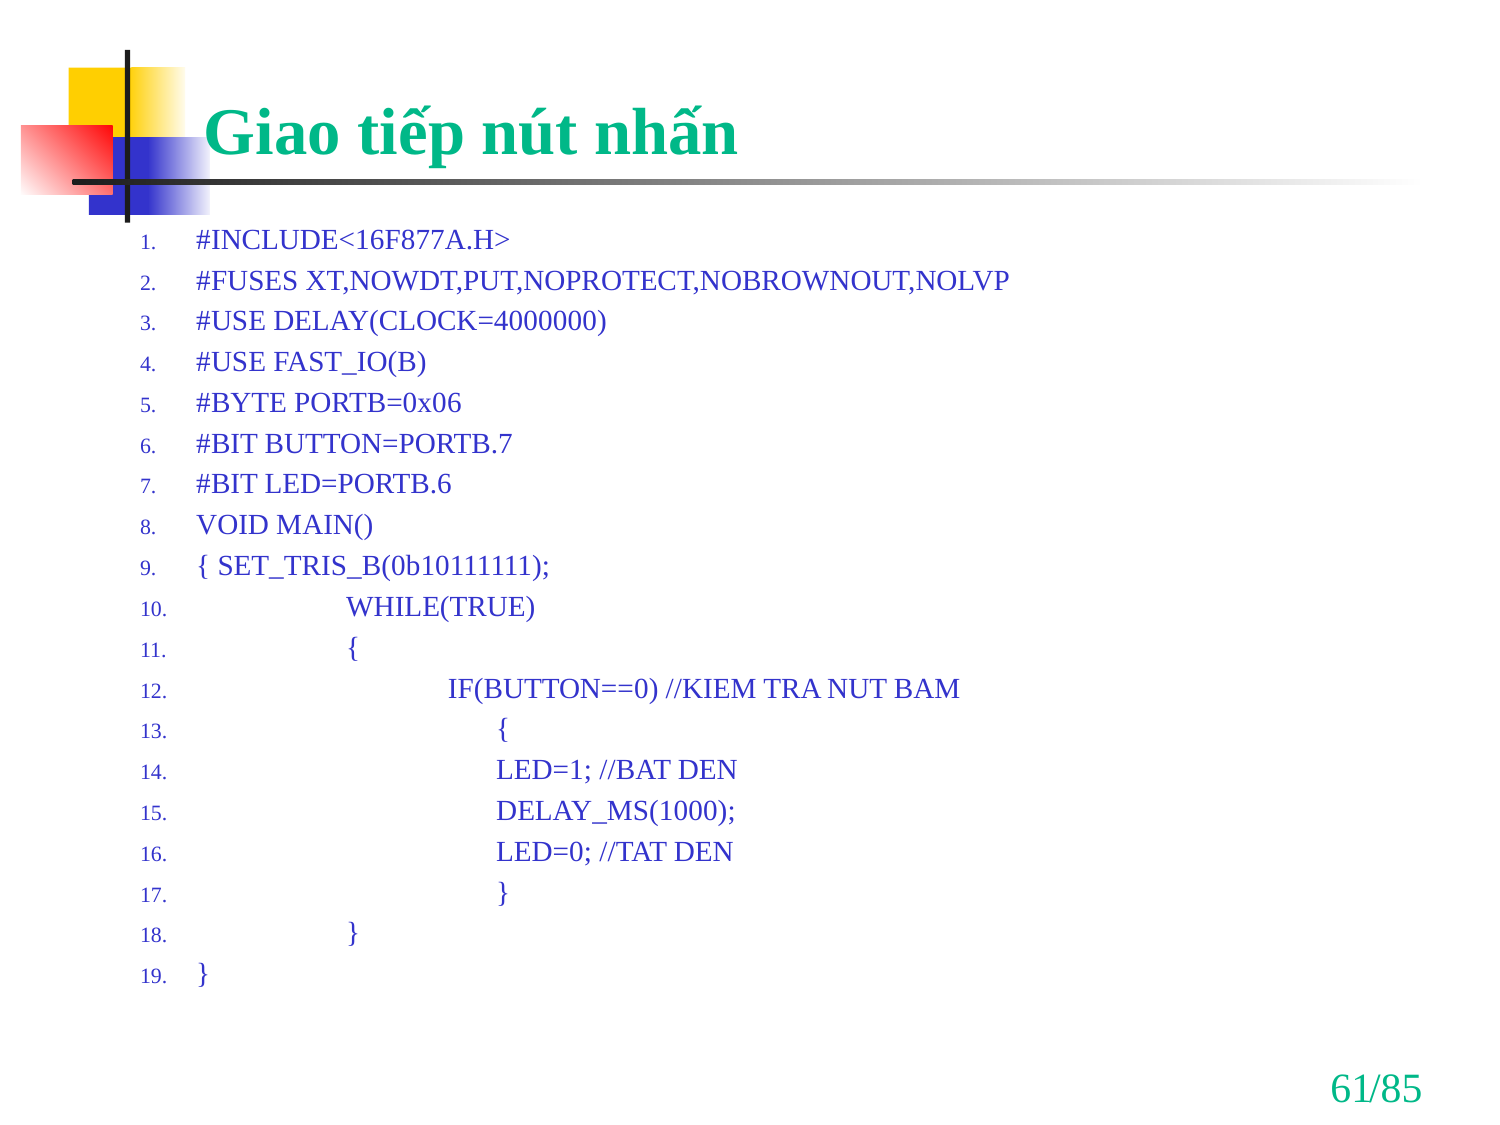

# Giao tiếp nút nhấn
#INCLUDE<16F877A.H>
#FUSES XT,NOWDT,PUT,NOPROTECT,NOBROWNOUT,NOLVP
#USE DELAY(CLOCK=4000000)
#USE FAST_IO(B)
#BYTE PORTB=0x06
#BIT BUTTON=PORTB.7
#BIT LED=PORTB.6
VOID MAIN()
{ SET_TRIS_B(0b10111111);
 	WHILE(TRUE)
 	{
 	              IF(BUTTON==0) //KIEM TRA NUT BAM
 		{
 		LED=1; //BAT DEN
 		DELAY_MS(1000);
 		LED=0; //TAT DEN
 		}
 	}
}

61